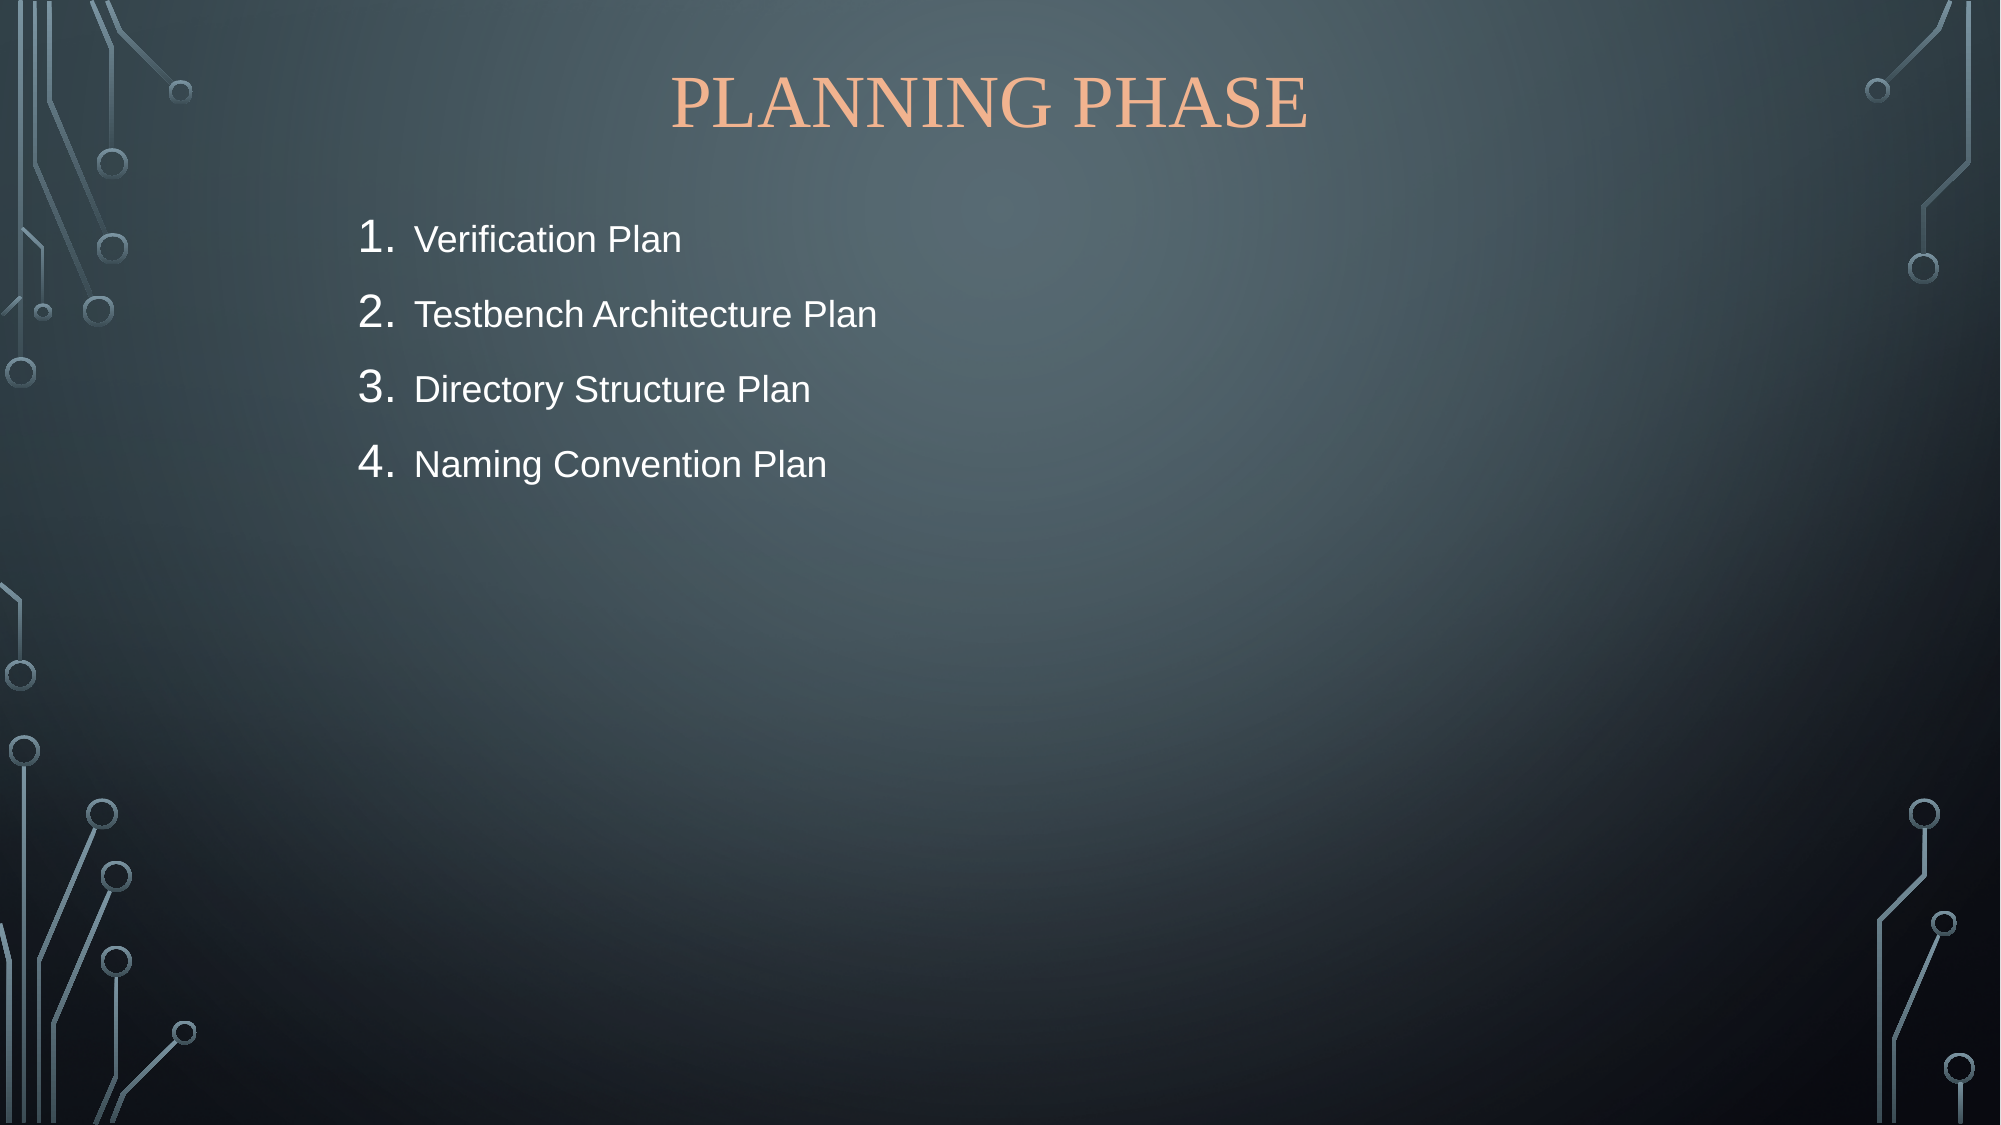

# Planning phase
Verification Plan
Testbench Architecture Plan
Directory Structure Plan
Naming Convention Plan